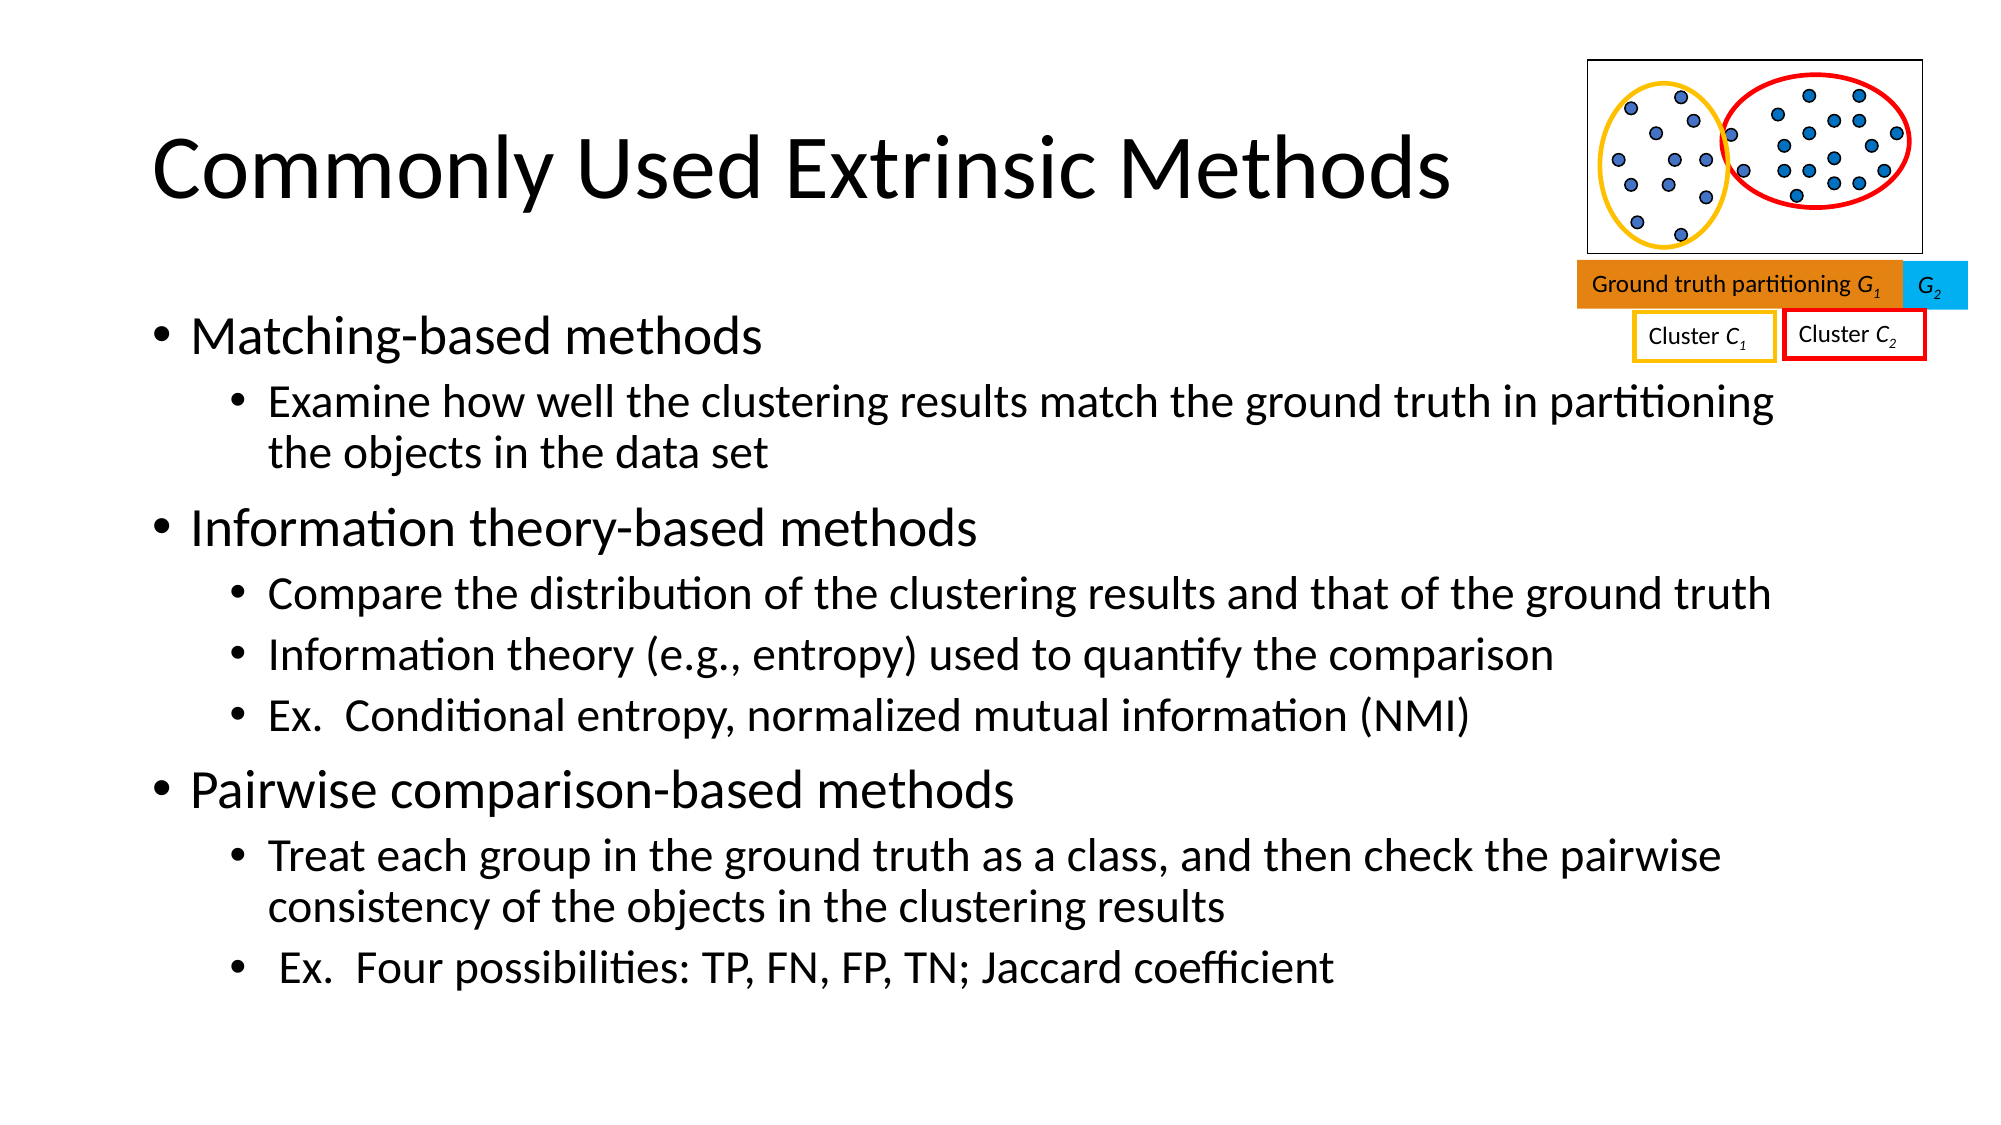

# Commonly Used Extrinsic Methods

Ground truth partitioning G1
G2
Cluster C2
Cluster C1
Matching-based methods
Examine how well the clustering results match the ground truth in partitioning the objects in the data set
Information theory-based methods
Compare the distribution of the clustering results and that of the ground truth
Information theory (e.g., entropy) used to quantify the comparison
Ex.  Conditional entropy, normalized mutual information (NMI)
Pairwise comparison-based methods
Treat each group in the ground truth as a class, and then check the pairwise consistency of the objects in the clustering results
 Ex.  Four possibilities: TP, FN, FP, TN; Jaccard coefficient